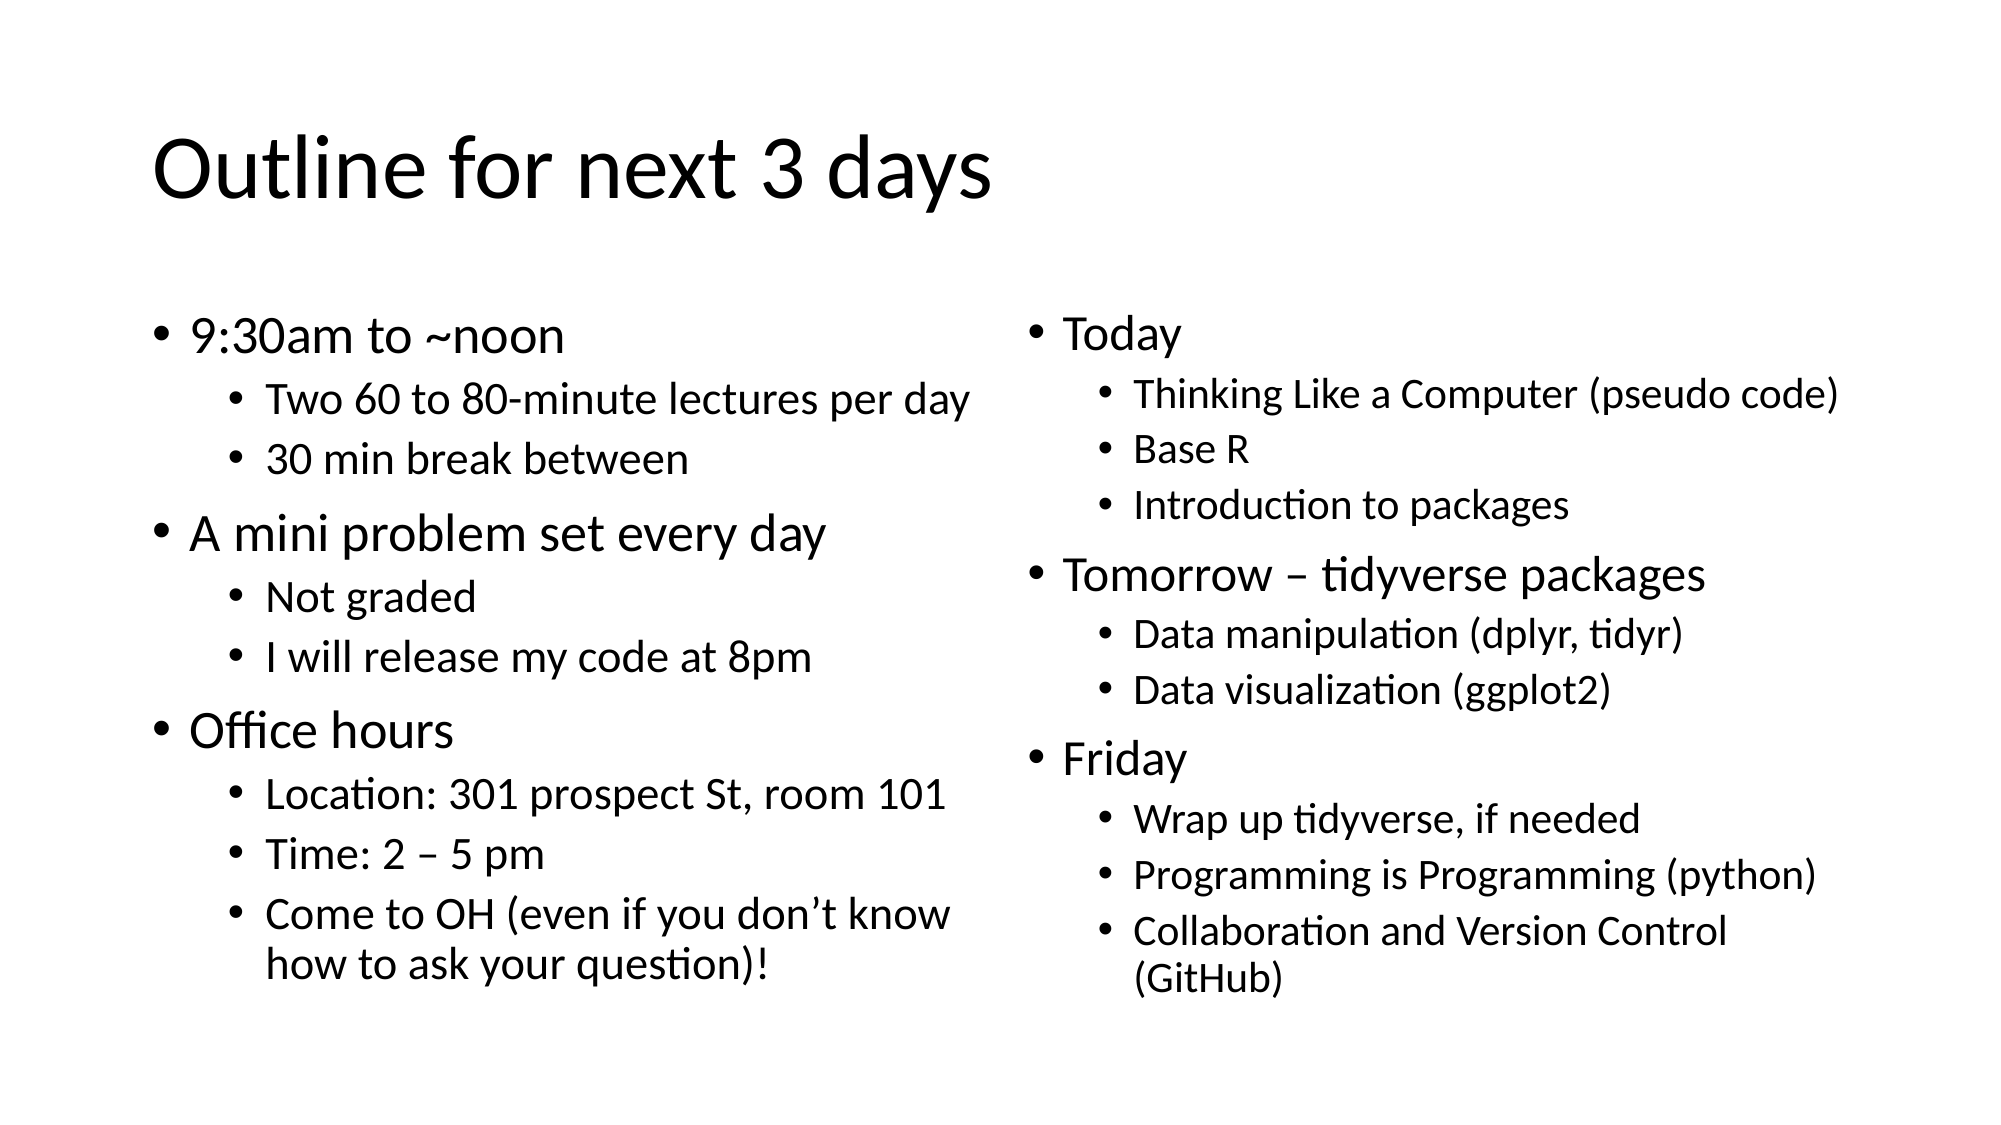

# Outline for next 3 days
9:30am to ~noon
Two 60 to 80-minute lectures per day
30 min break between
A mini problem set every day
Not graded
I will release my code at 8pm
Office hours
Location: 301 prospect St, room 101
Time: 2 – 5 pm
Come to OH (even if you don’t know how to ask your question)!
Today
Thinking Like a Computer (pseudo code)
Base R
Introduction to packages
Tomorrow – tidyverse packages
Data manipulation (dplyr, tidyr)
Data visualization (ggplot2)
Friday
Wrap up tidyverse, if needed
Programming is Programming (python)
Collaboration and Version Control (GitHub)